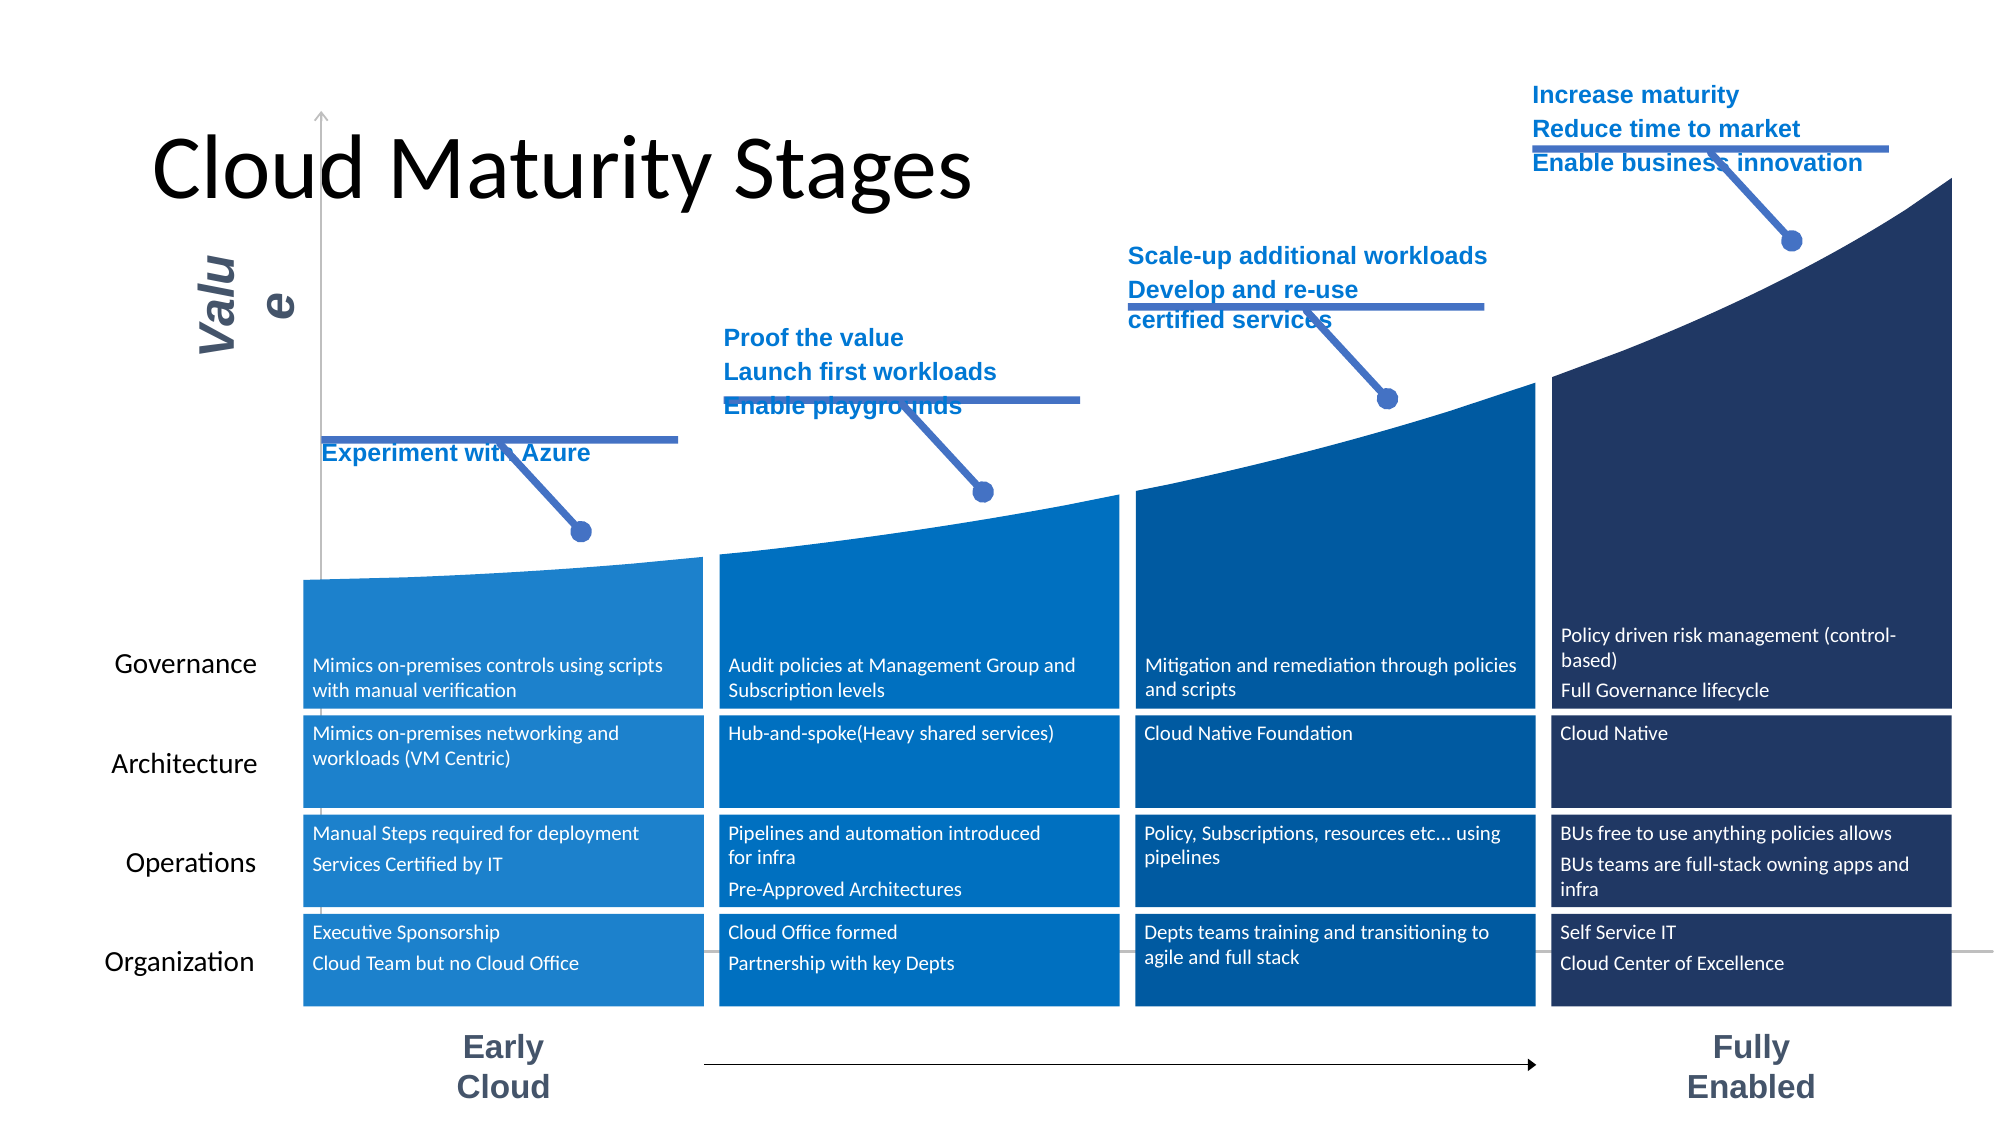

# Cloud Maturity Stages
Customer invests in Azure

Increase maturity
Reduce time to market
Enable business innovation
Policy driven risk management (control-based)
Full Governance lifecycle
Value

Scale-up additional workloads
Develop and re-use
certified services
Mitigation and remediation through policies and scripts

Proof the value
Launch first workloads
Enable playgrounds

Experiment with Azure
Audit policies at Management Group and Subscription levels
Mimics on-premises controls using scripts with manual verification
Governance
Mimics on-premises networking and workloads (VM Centric)
Hub-and-spoke(Heavy shared services)
Cloud Native Foundation
Cloud Native
Architecture
Manual Steps required for deployment
Services Certified by IT
Pipelines and automation introduced
for infra
Pre-Approved Architectures
Policy, Subscriptions, resources etc... using pipelines
BUs free to use anything policies allows
BUs teams are full-stack owning apps and infra
Operations
Executive Sponsorship
Cloud Team but no Cloud Office
Cloud Office formed
Partnership with key Depts
Depts teams training and transitioning to agile and full stack
Self Service IT
Cloud Center of Excellence
Organization
Early Cloud
Fully Enabled